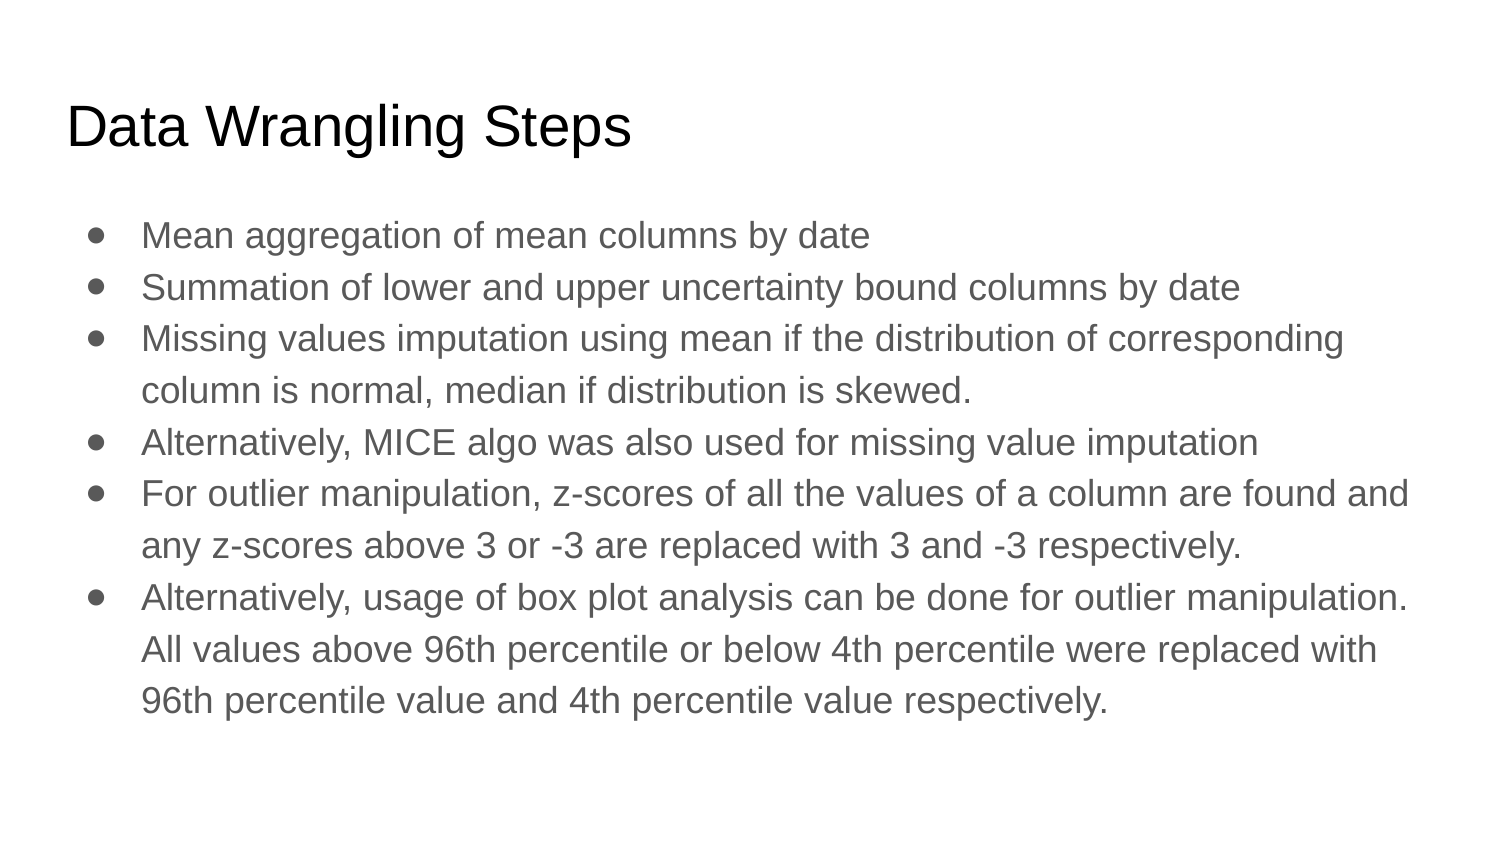

# Data Wrangling Steps
Mean aggregation of mean columns by date
Summation of lower and upper uncertainty bound columns by date
Missing values imputation using mean if the distribution of corresponding column is normal, median if distribution is skewed.
Alternatively, MICE algo was also used for missing value imputation
For outlier manipulation, z-scores of all the values of a column are found and any z-scores above 3 or -3 are replaced with 3 and -3 respectively.
Alternatively, usage of box plot analysis can be done for outlier manipulation. All values above 96th percentile or below 4th percentile were replaced with 96th percentile value and 4th percentile value respectively.